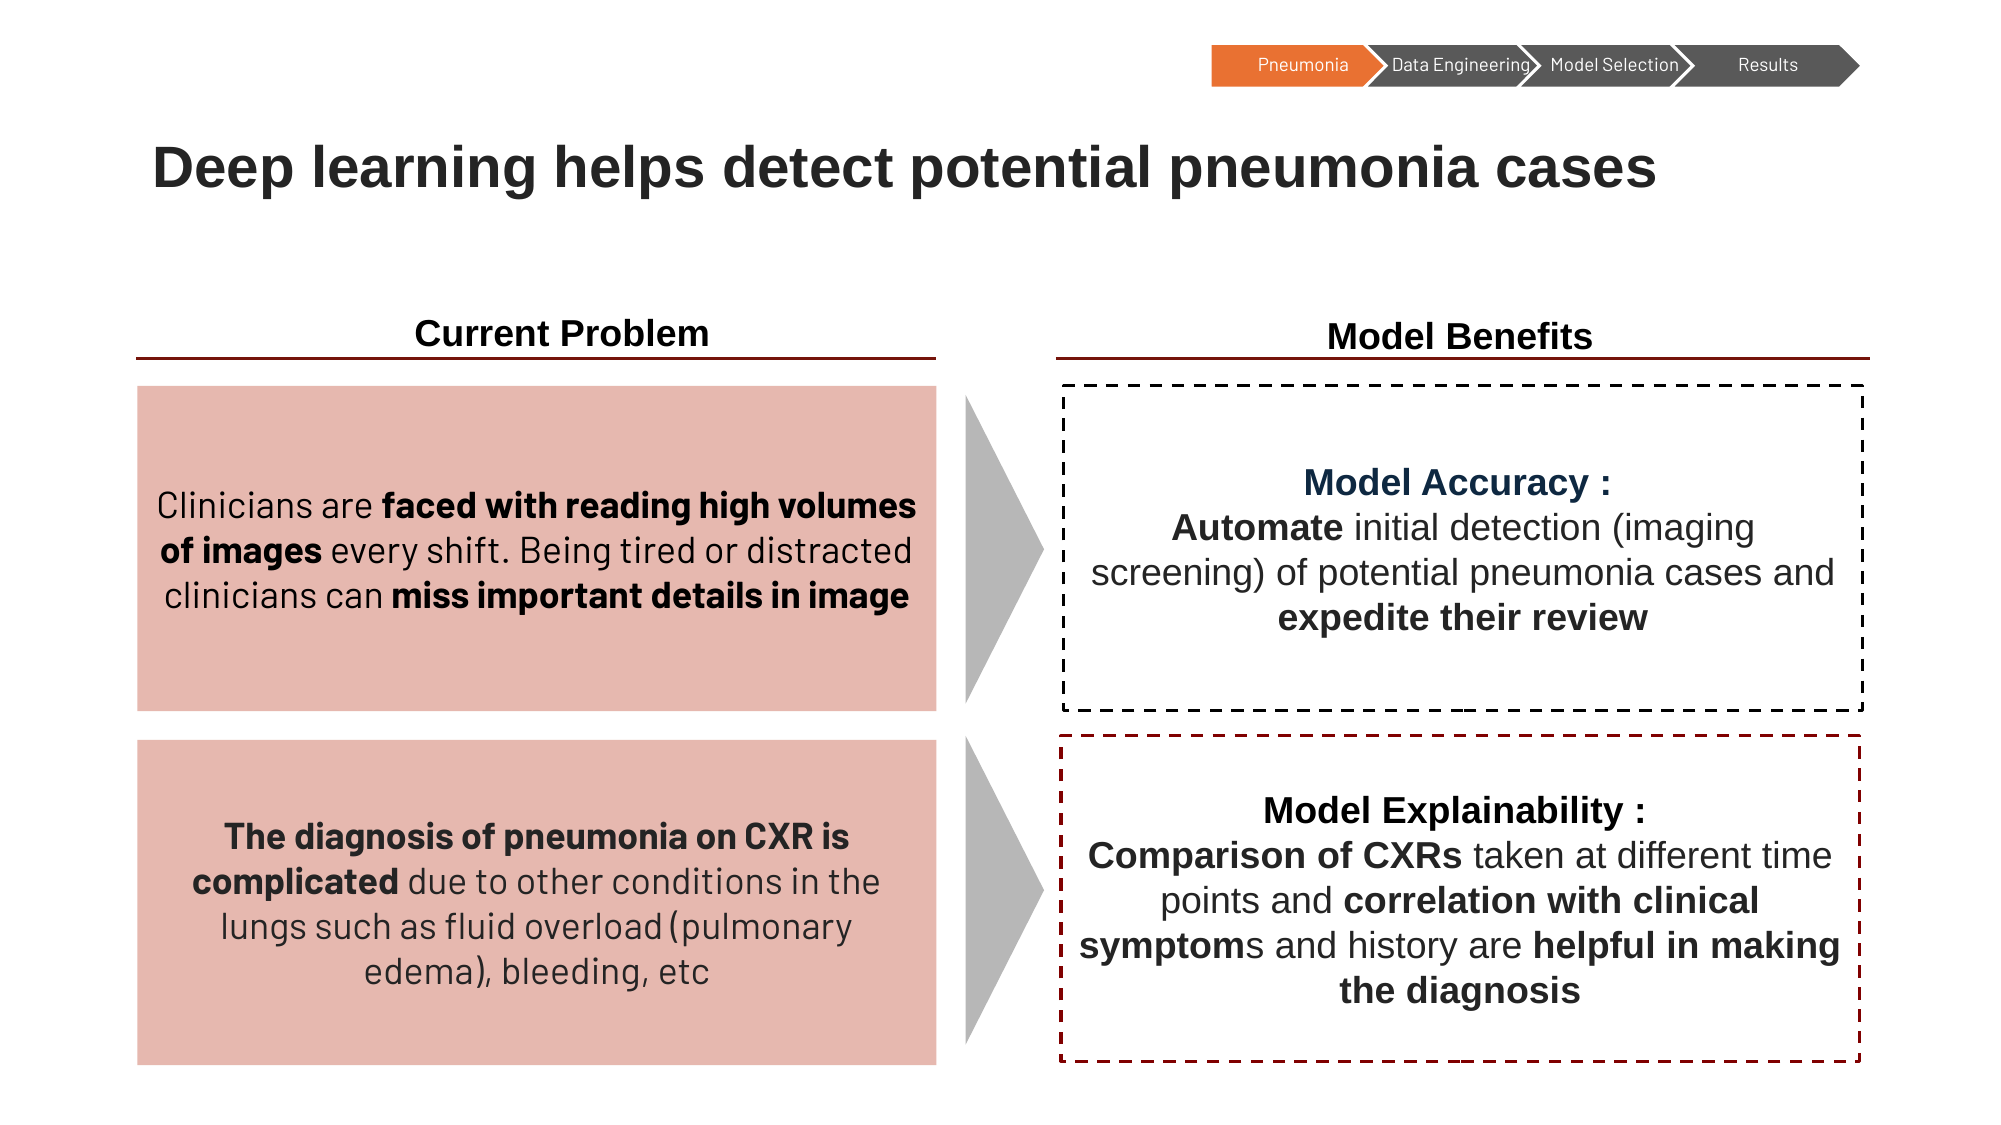

Pneumonia
Data Engineering
Model Selection
Results
# Deep learning helps detect potential pneumonia cases
Current Problem
Model Benefits
Model Accuracy :
Automate initial detection (imaging screening) of potential pneumonia cases and expedite their review
Clinicians are faced with reading high volumes of images every shift. Being tired or distracted clinicians can miss important details in image

Model Explainability :
Comparison of CXRs taken at different time points and correlation with clinical symptoms and history are helpful in making the diagnosis
The diagnosis of pneumonia on CXR is complicated due to other conditions in the lungs such as fluid overload (pulmonary edema), bleeding, etc